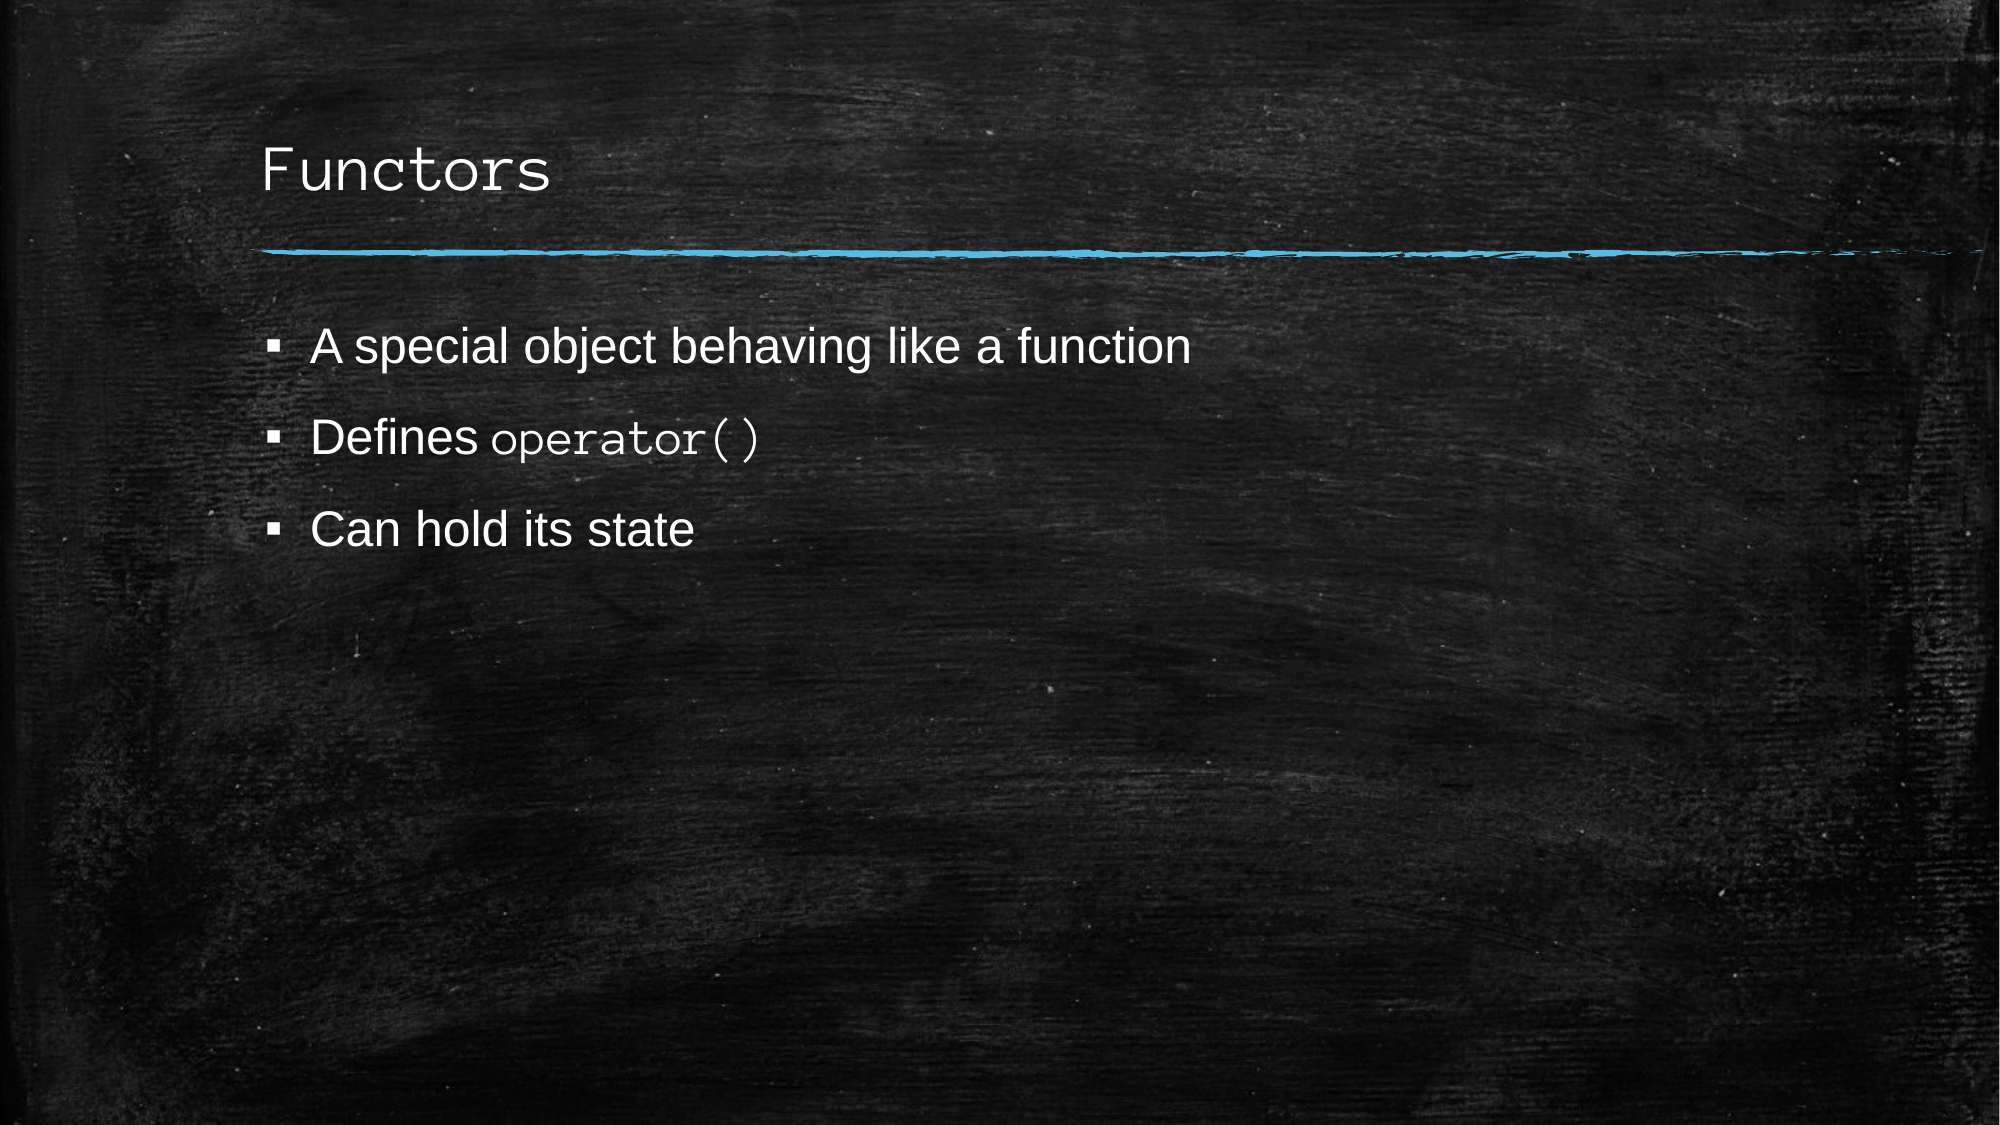

# Functors
A special object behaving like a function
Defines operator()
Can hold its state